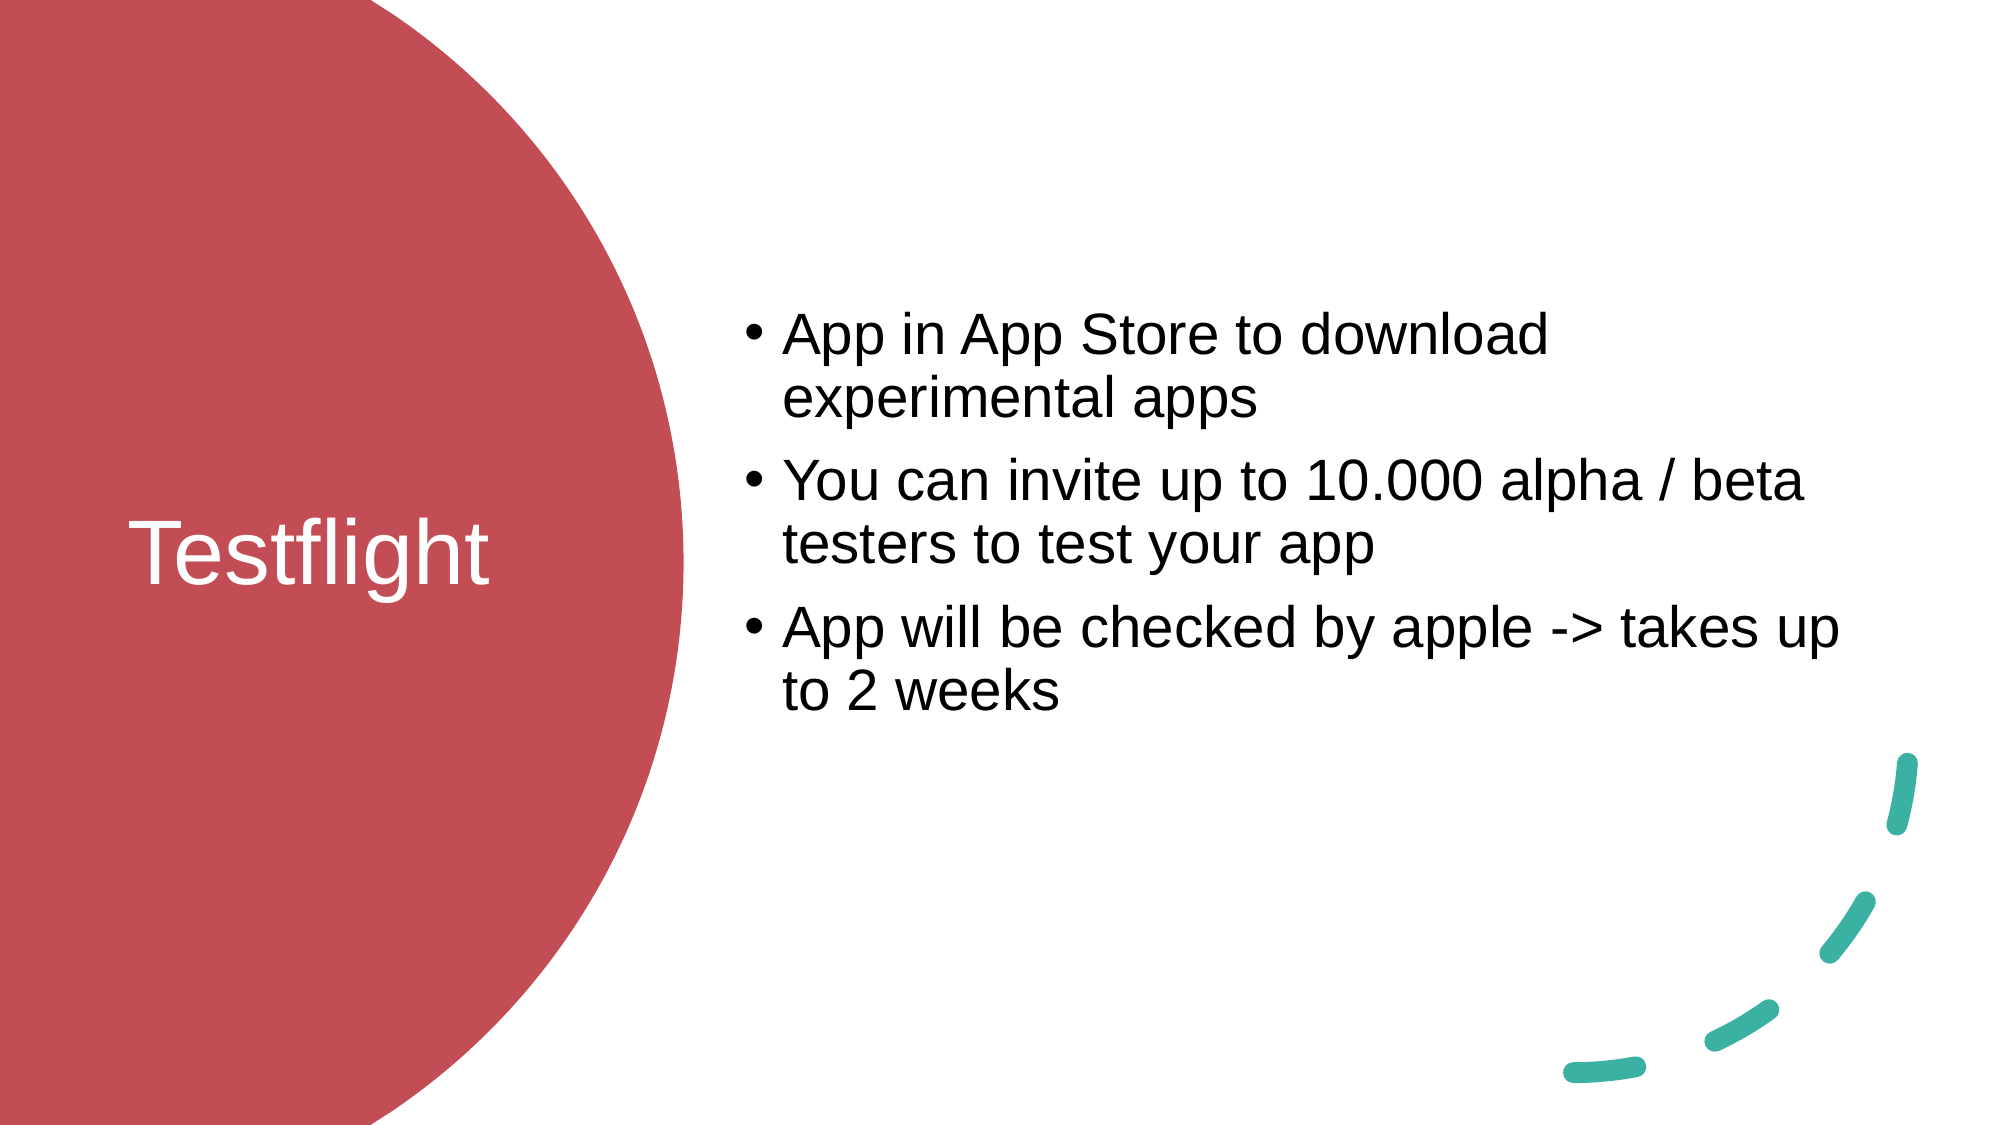

App in App Store to download experimental apps
You can invite up to 10.000 alpha / beta testers to test your app
App will be checked by apple -> takes up to 2 weeks

# Testflight